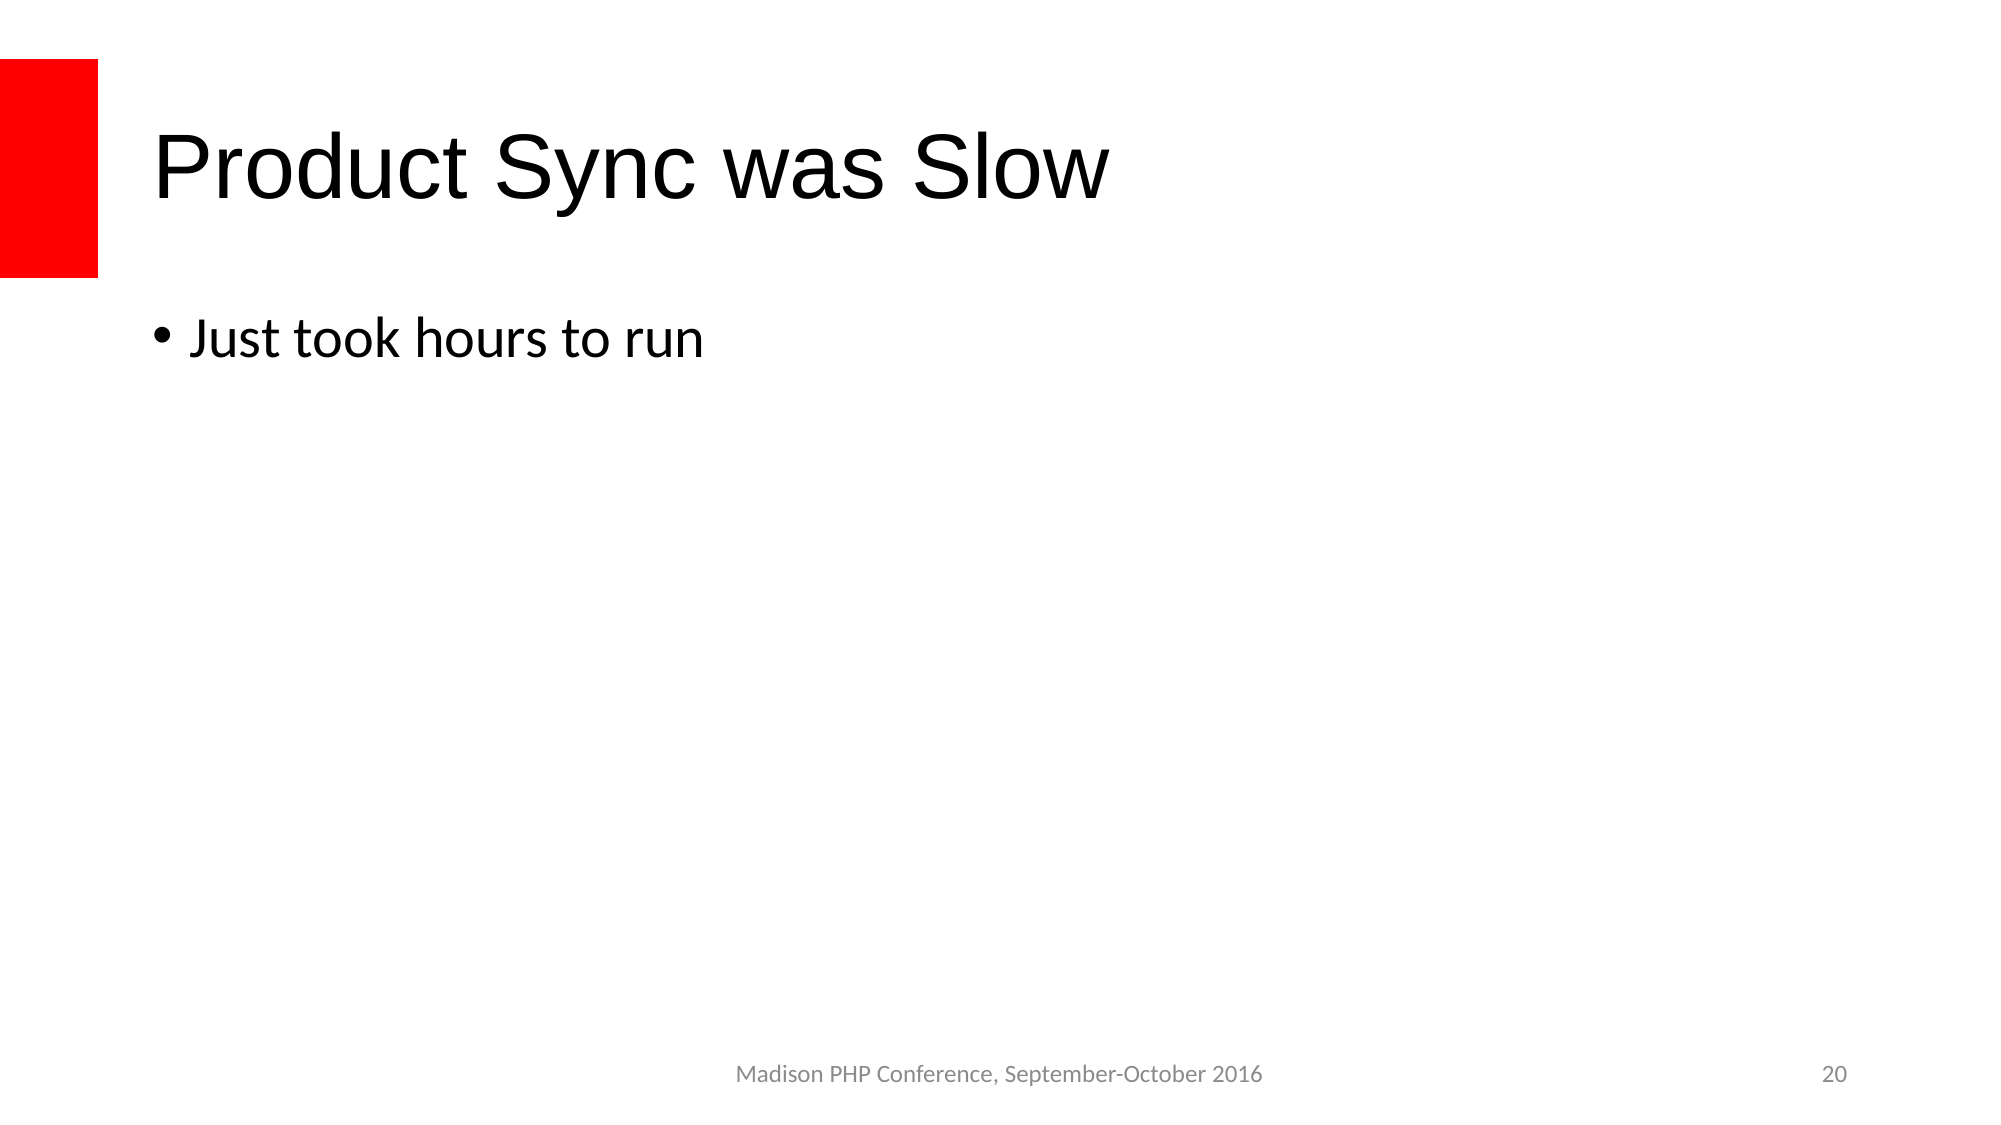

# Product Sync was Slow
Just took hours to run
Madison PHP Conference, September-October 2016
20